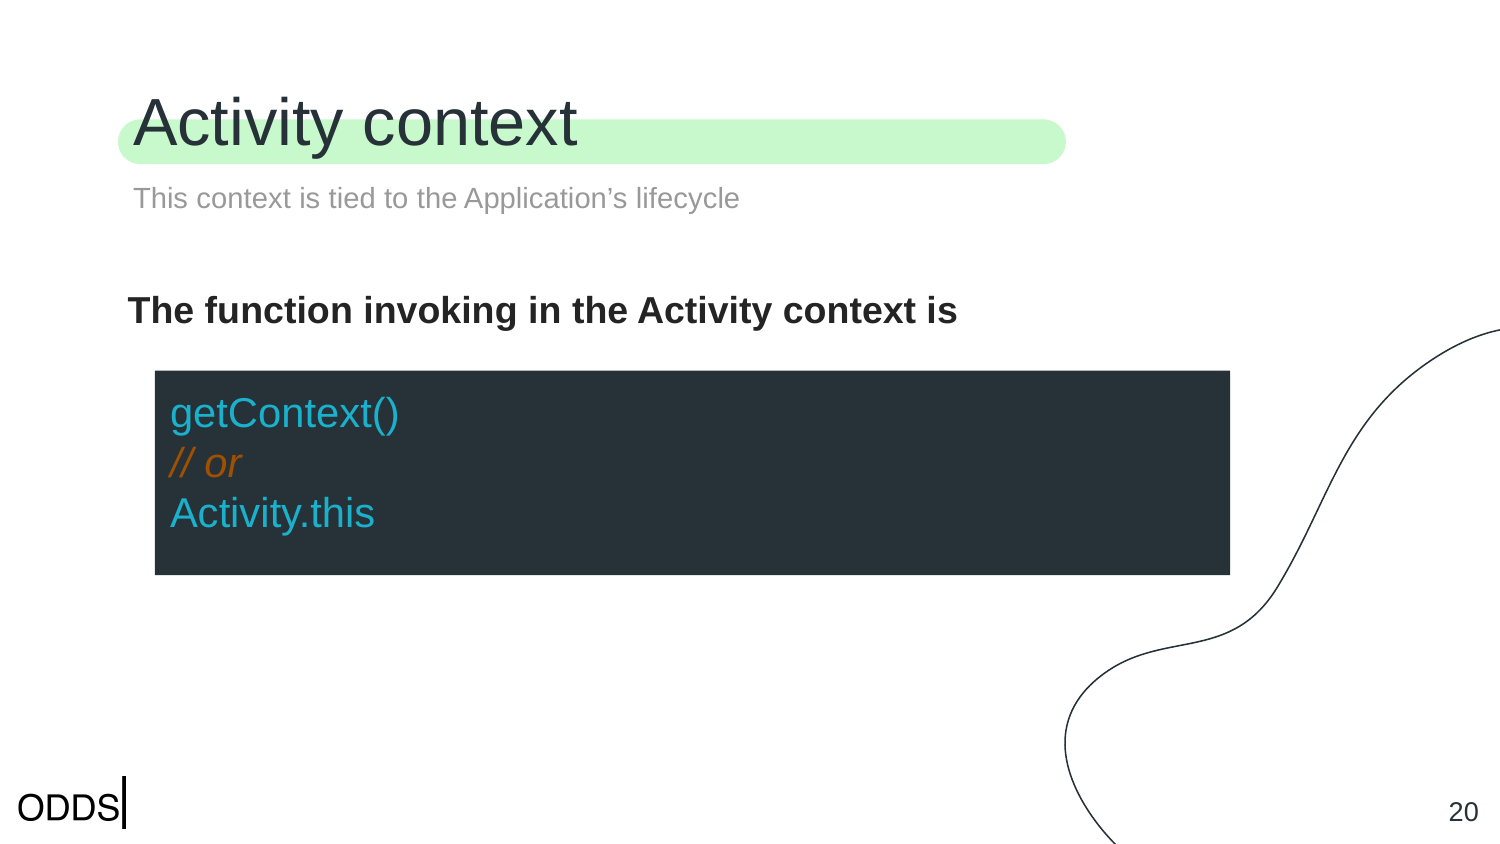

# Activity context
This context is tied to the Application’s lifecycle
The function invoking in the Activity context is
getContext()
// or
Activity.this
20